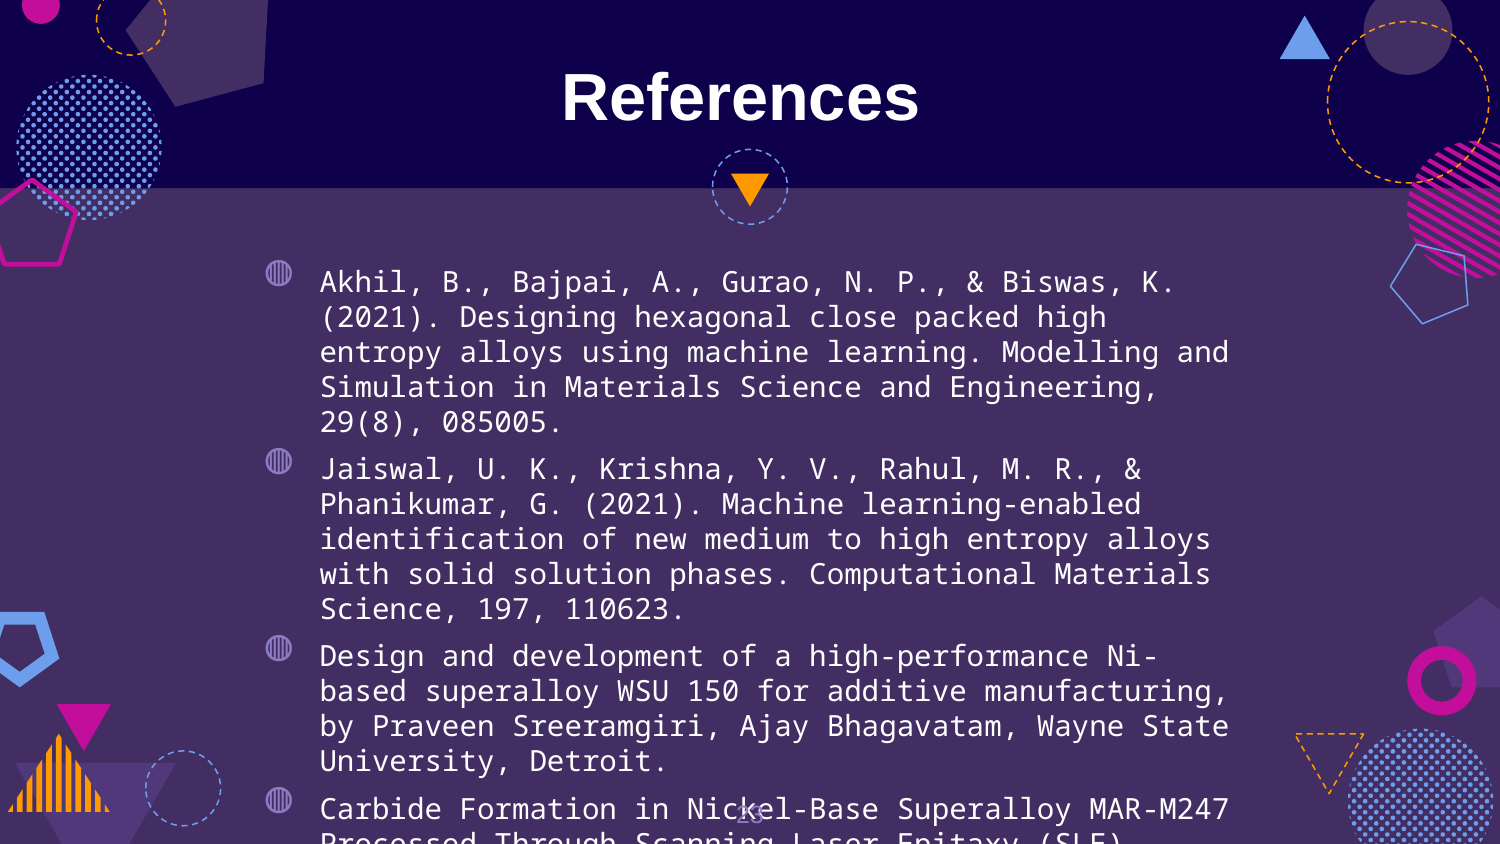

# References

Akhil, B., Bajpai, A., Gurao, N. P., & Biswas, K. (2021). Designing hexagonal close packed high entropy alloys using machine learning. Modelling and Simulation in Materials Science and Engineering, 29(8), 085005.
Jaiswal, U. K., Krishna, Y. V., Rahul, M. R., & Phanikumar, G. (2021). Machine learning-enabled identification of new medium to high entropy alloys with solid solution phases. Computational Materials Science, 197, 110623.
Design and development of a high-performance Ni-based superalloy WSU 150 for additive manufacturing, by Praveen Sreeramgiri, Ajay Bhagavatam, Wayne State University, Detroit.
Carbide Formation in Nickel-Base Superalloy MAR-M247 Processed Through Scanning Laser Epitaxy (SLE), Amrita Basak and Suman Das, Georgia Institute of Technology, Atlanta.
23